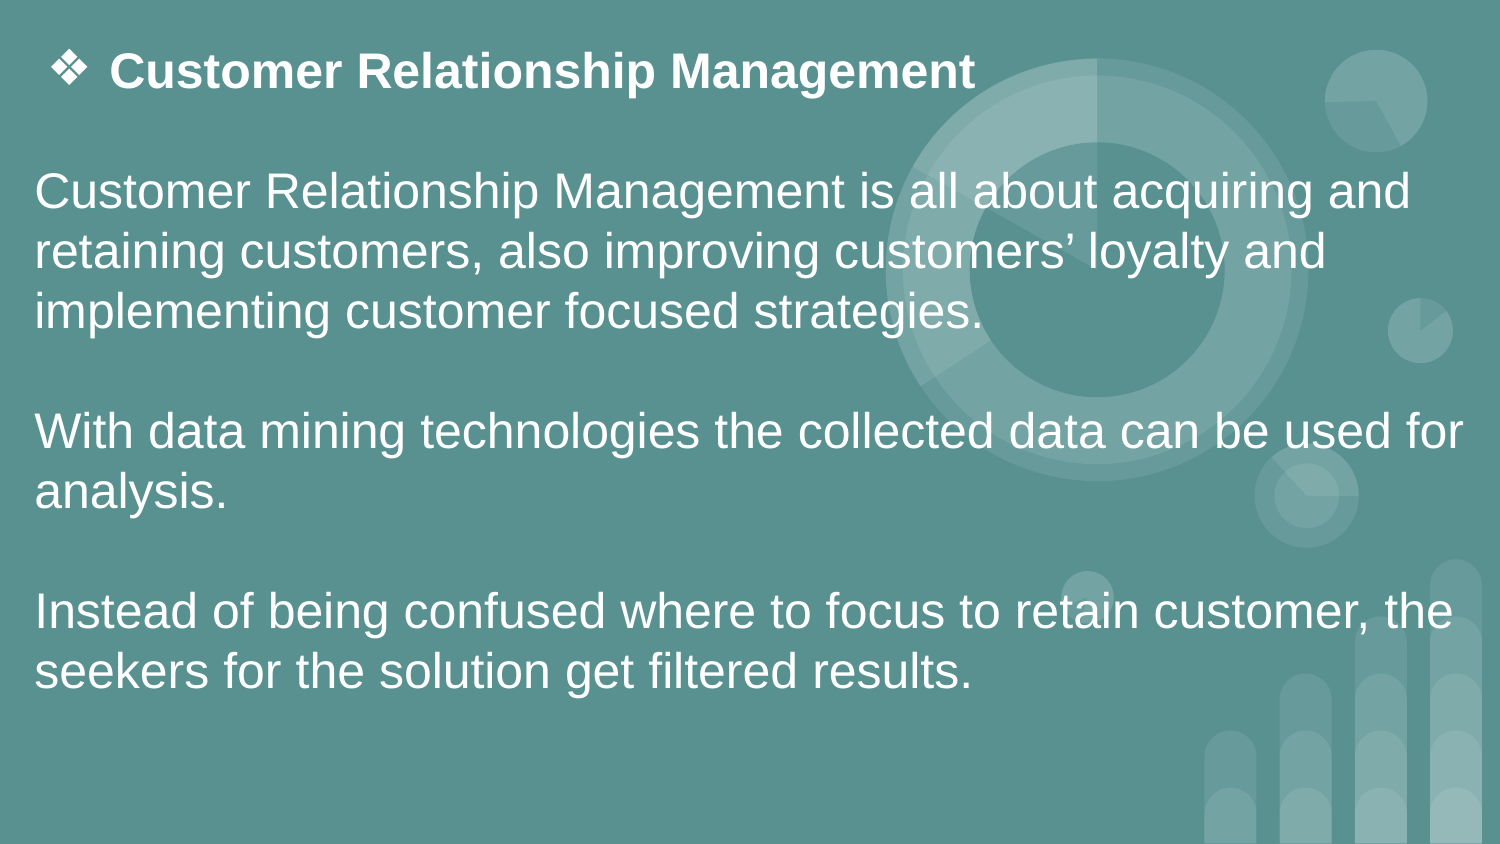

Customer Relationship Management

Customer Relationship Management is all about acquiring and retaining customers, also improving customers’ loyalty and implementing customer focused strategies.

With data mining technologies the collected data can be used for analysis.

Instead of being confused where to focus to retain customer, the seekers for the solution get filtered results.